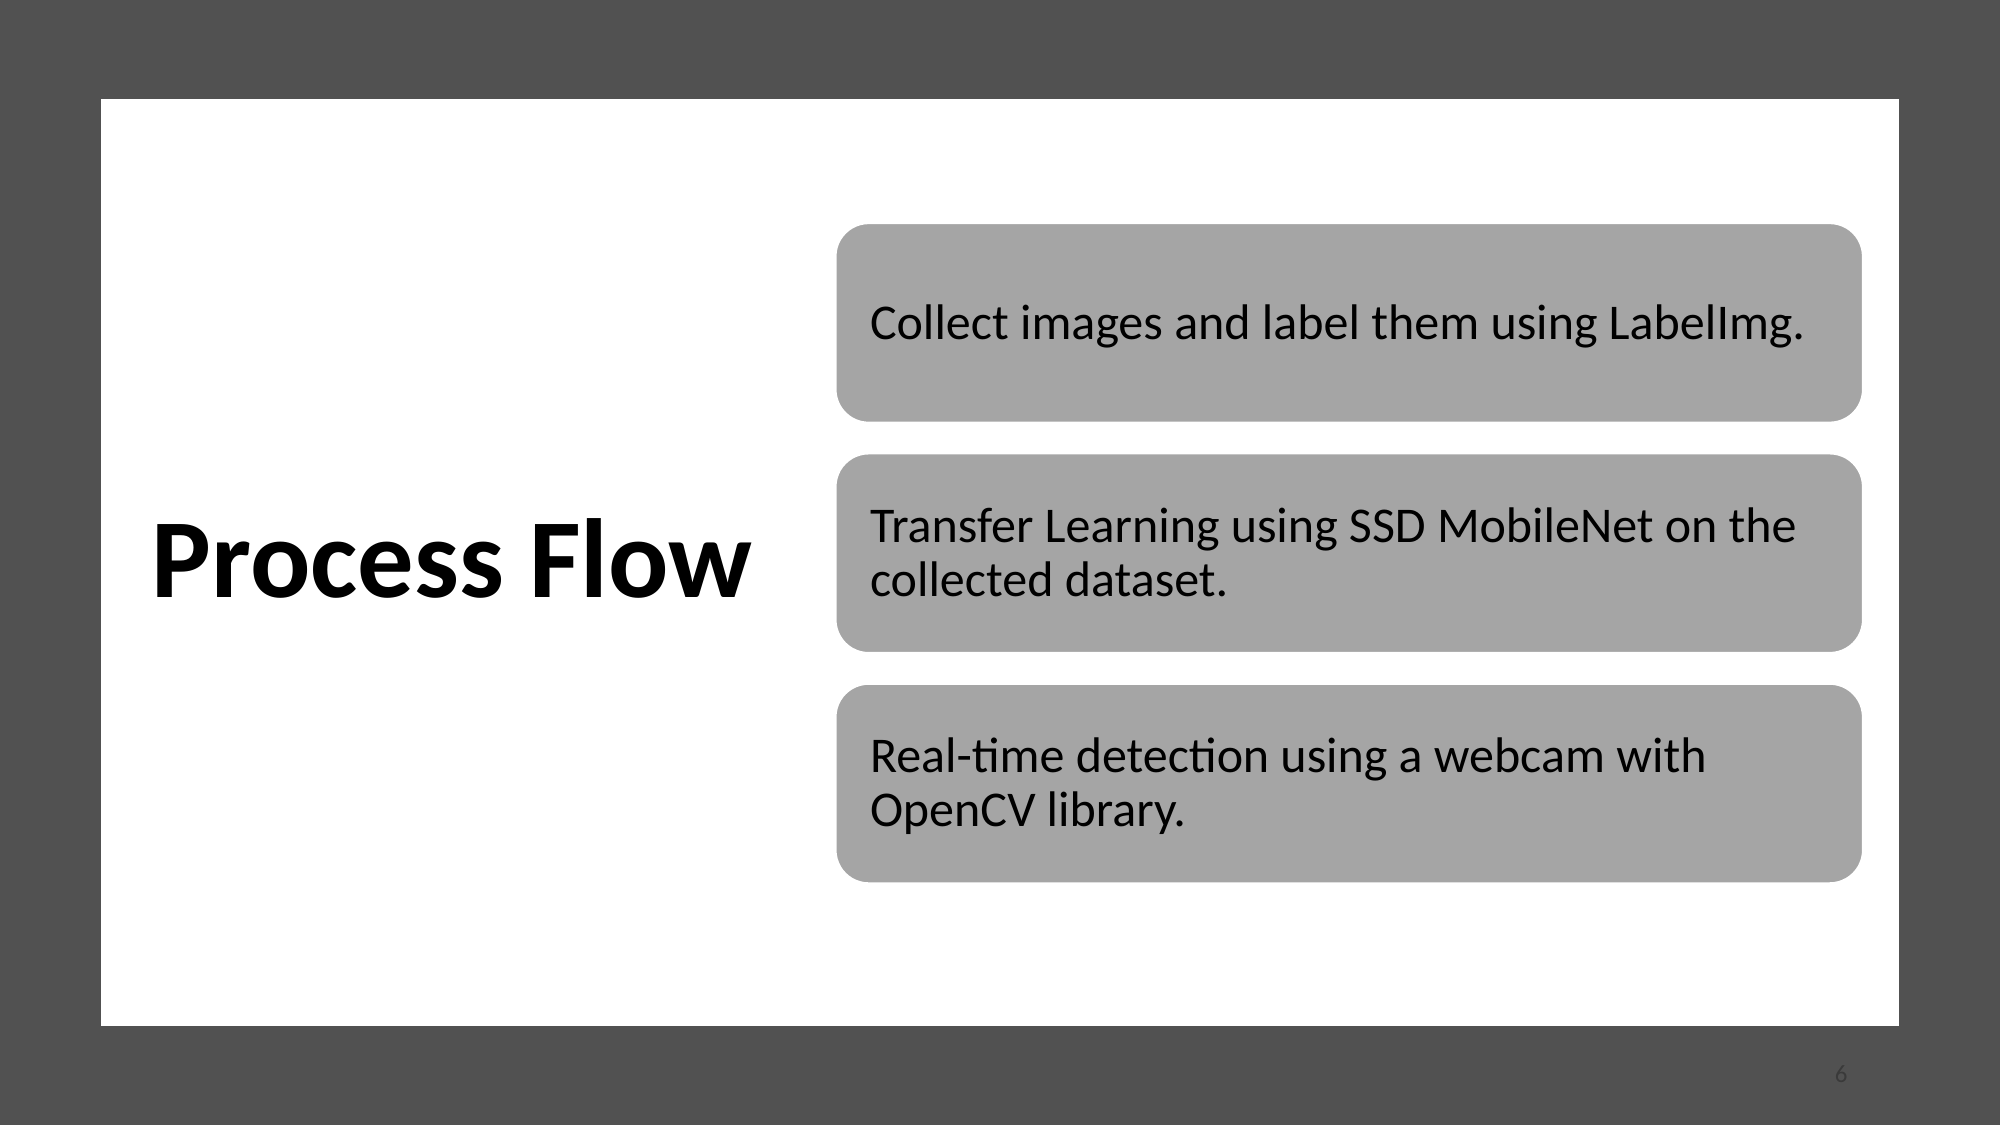

Collect images and label them using LabelImg.
Transfer Learning using SSD MobileNet on the collected dataset.
Real-time detection using a webcam with OpenCV library.

Process Flow
6